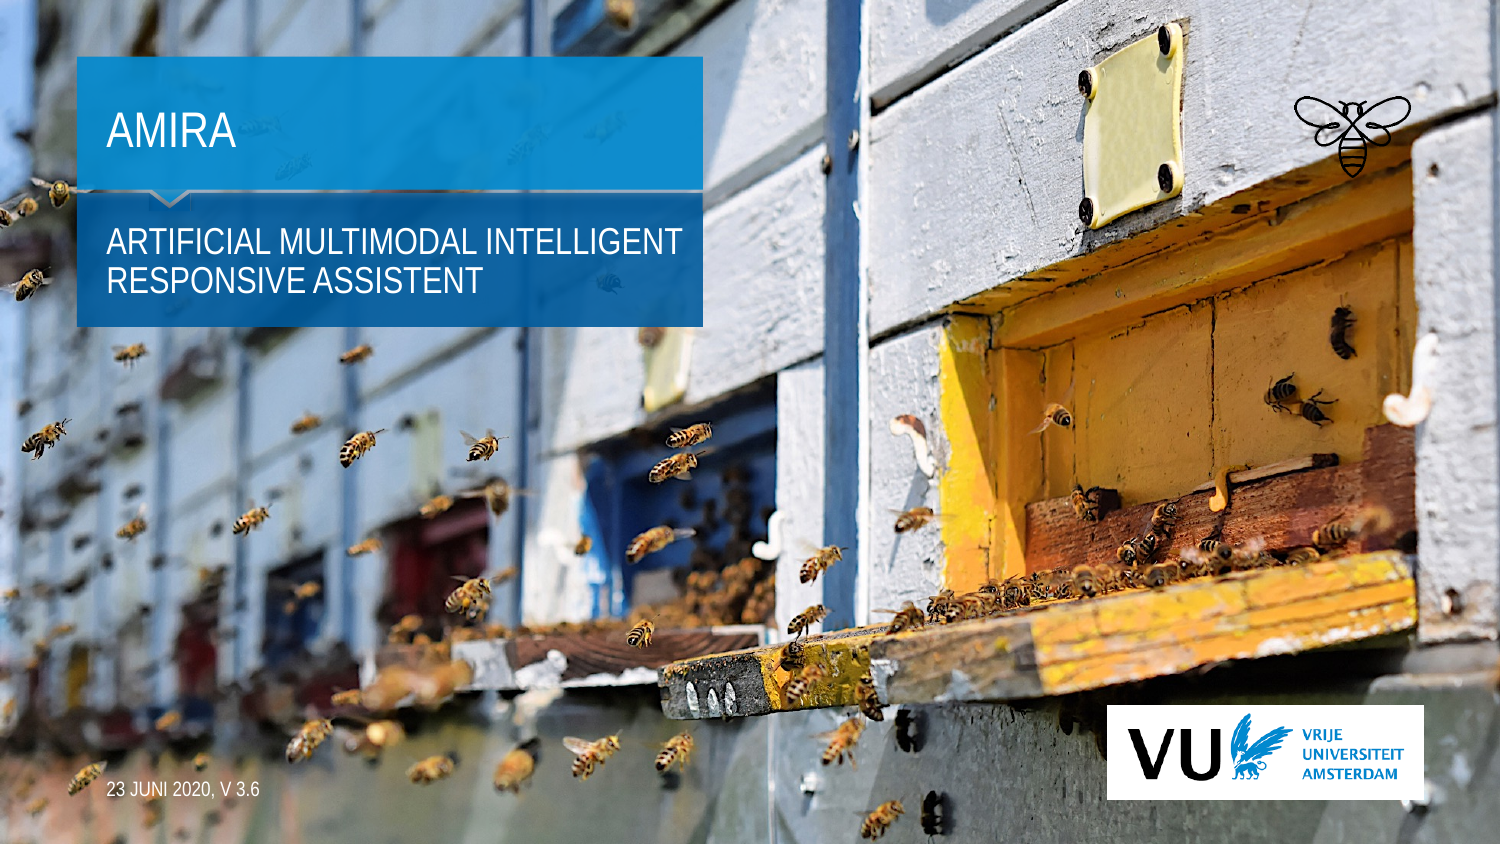

# Amira
Artificial multimodal intelligent responsive assistent
23 juni 2020, v 3.6